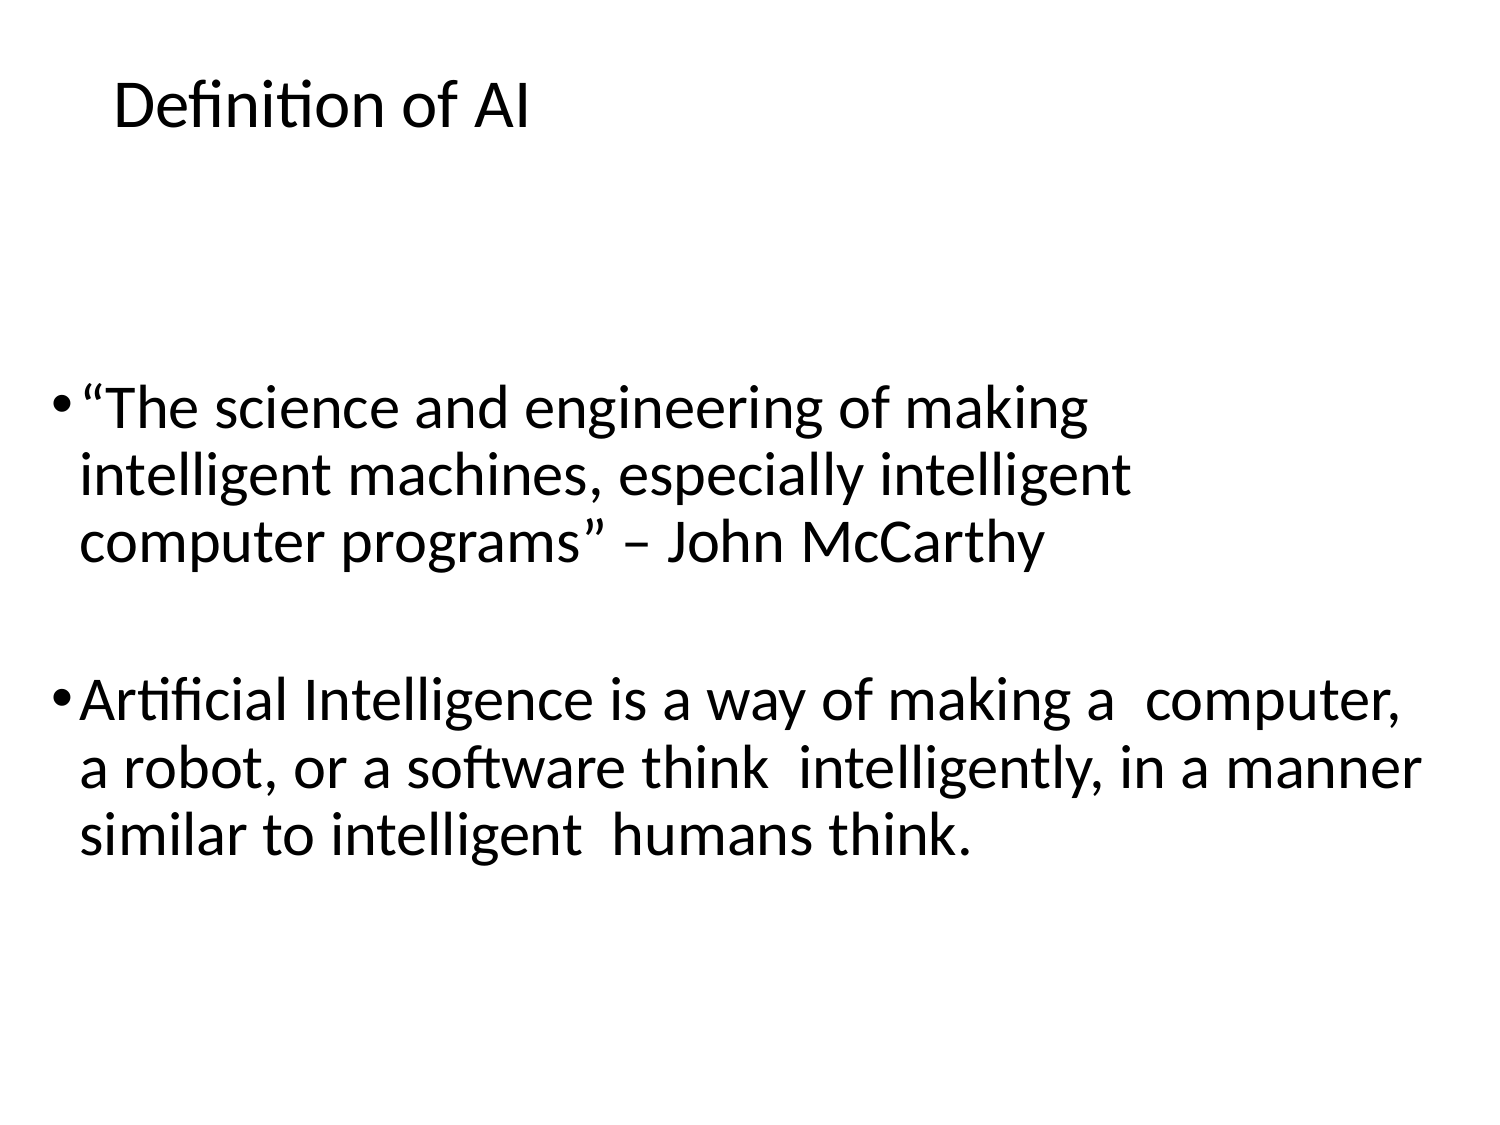

# Definition of AI
“The science and engineering of making  intelligent machines, especially intelligent  computer programs” – John McCarthy

Artificial Intelligence is a way of making a  computer, a robot, or a software think  intelligently, in a manner similar to intelligent  humans think.